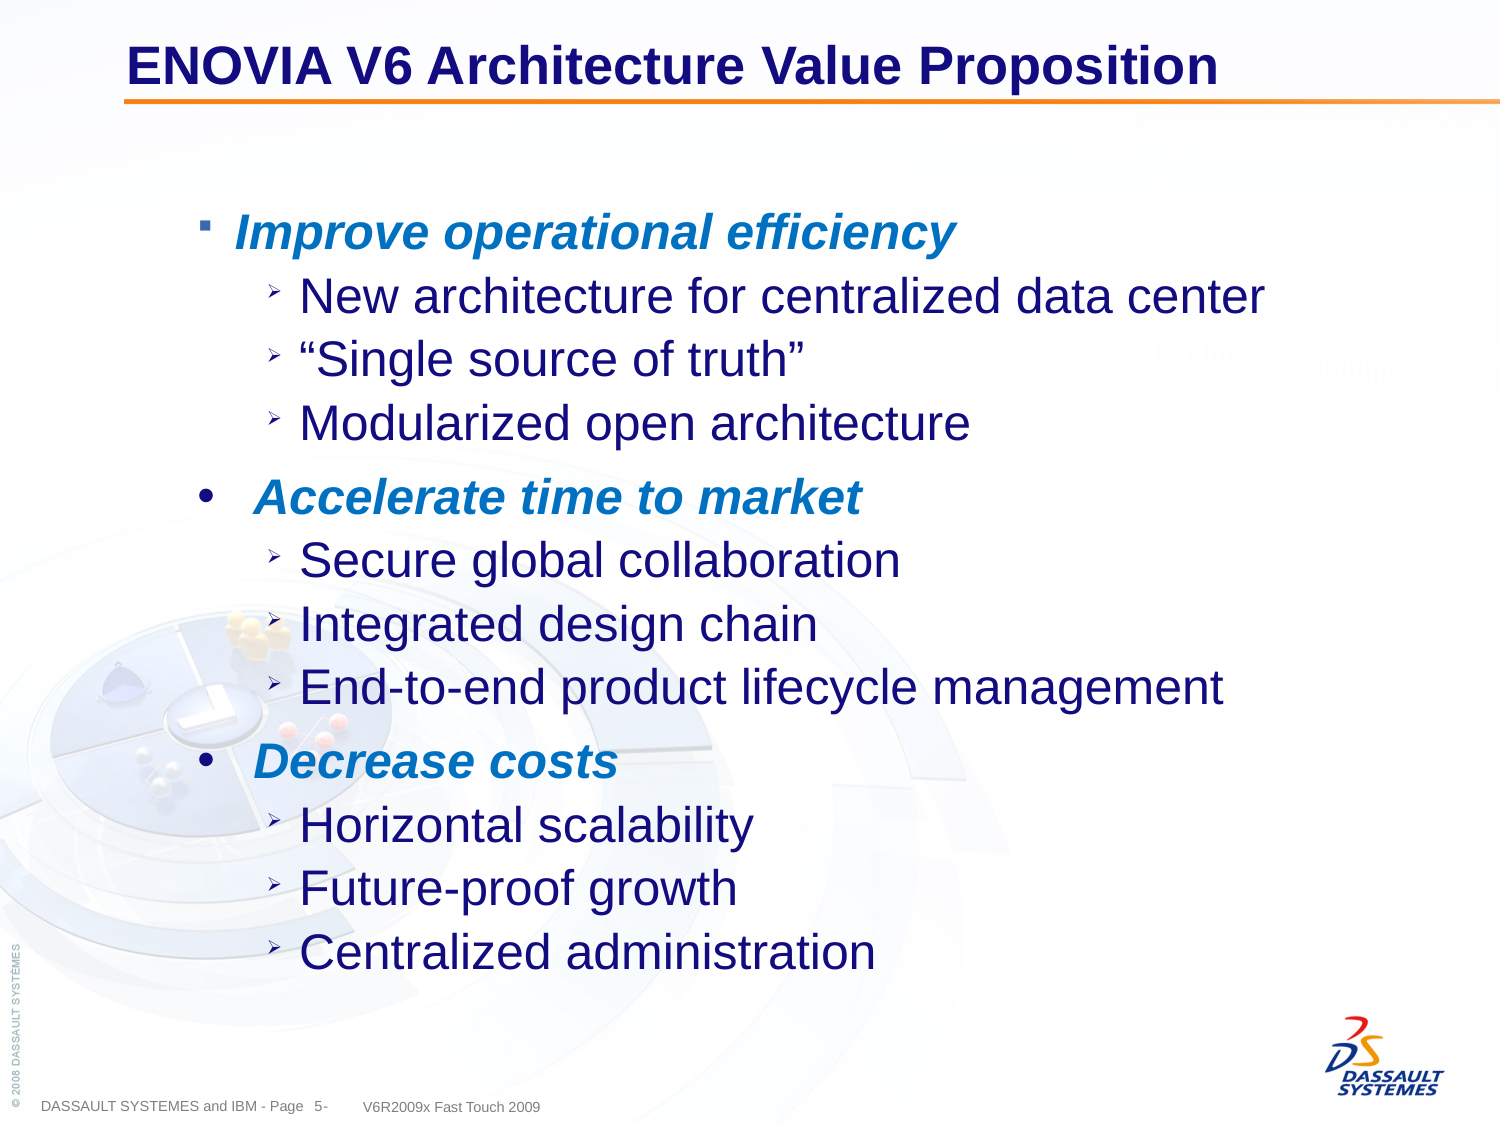

# ENOVIA V6 Architecture Value Proposition
Improve operational efficiency
New architecture for centralized data center
“Single source of truth”
Modularized open architecture
Accelerate time to market
Secure global collaboration
Integrated design chain
End-to-end product lifecycle management
Decrease costs
Horizontal scalability
Future-proof growth
Centralized administration